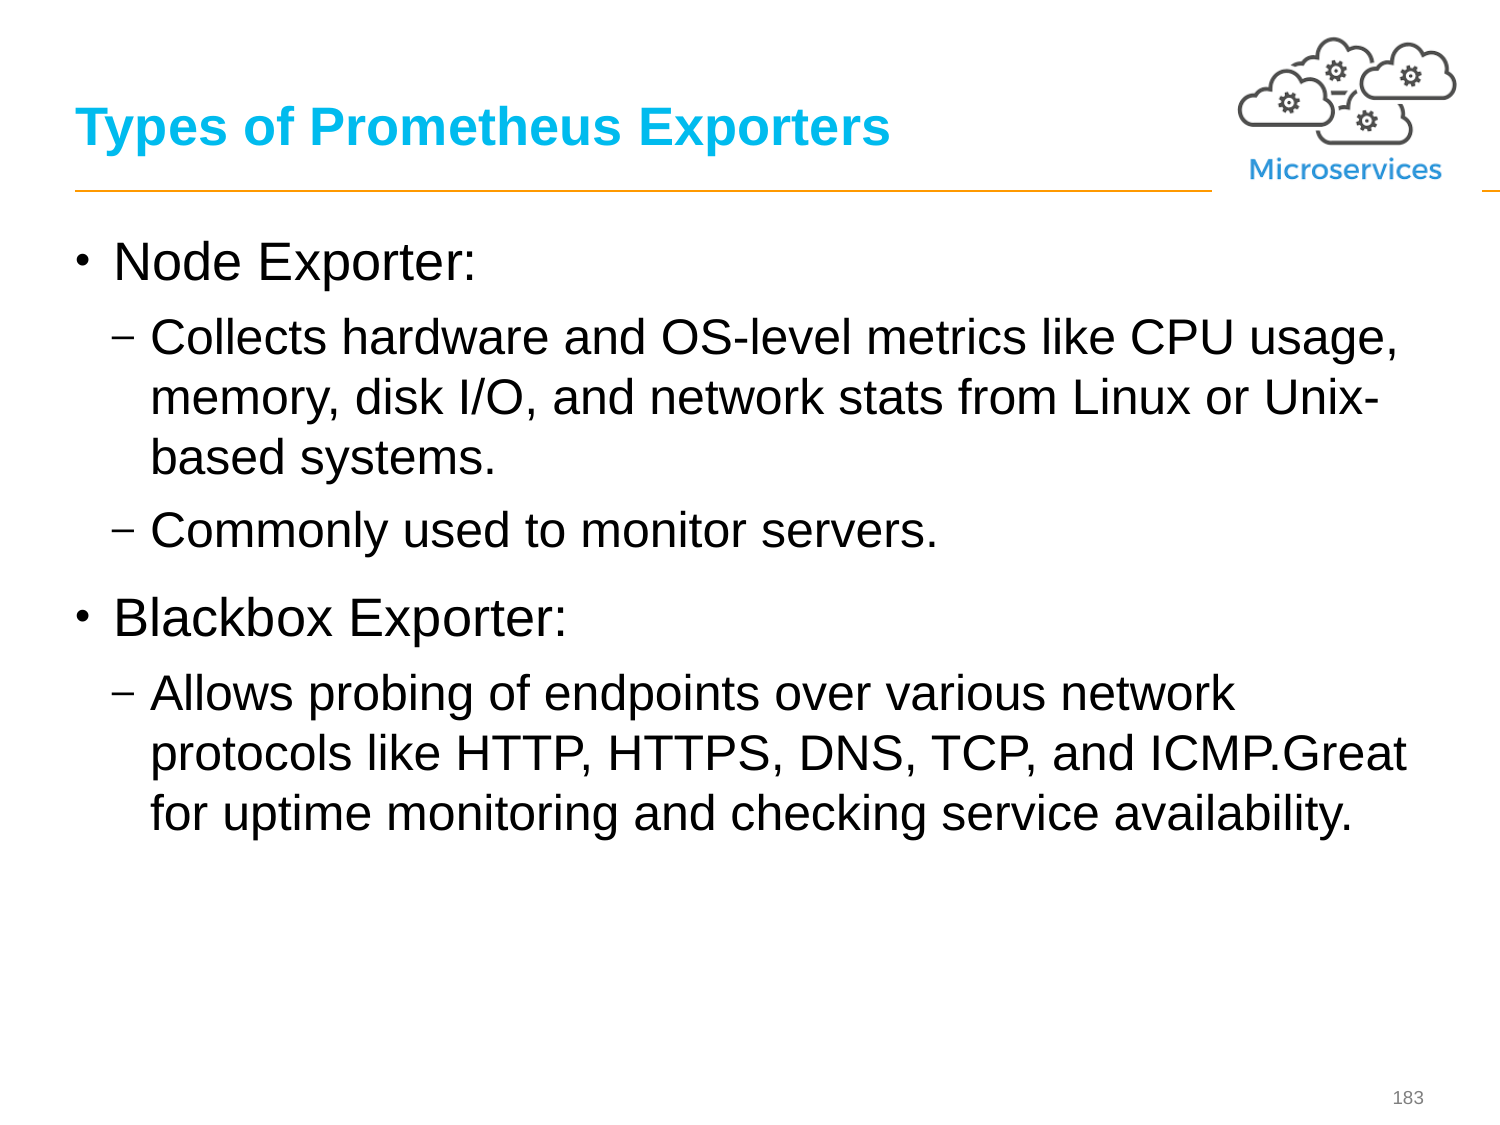

# Types of Prometheus Exporters
Node Exporter:
Collects hardware and OS-level metrics like CPU usage, memory, disk I/O, and network stats from Linux or Unix-based systems.
Commonly used to monitor servers.
Blackbox Exporter:
Allows probing of endpoints over various network protocols like HTTP, HTTPS, DNS, TCP, and ICMP.Great for uptime monitoring and checking service availability.